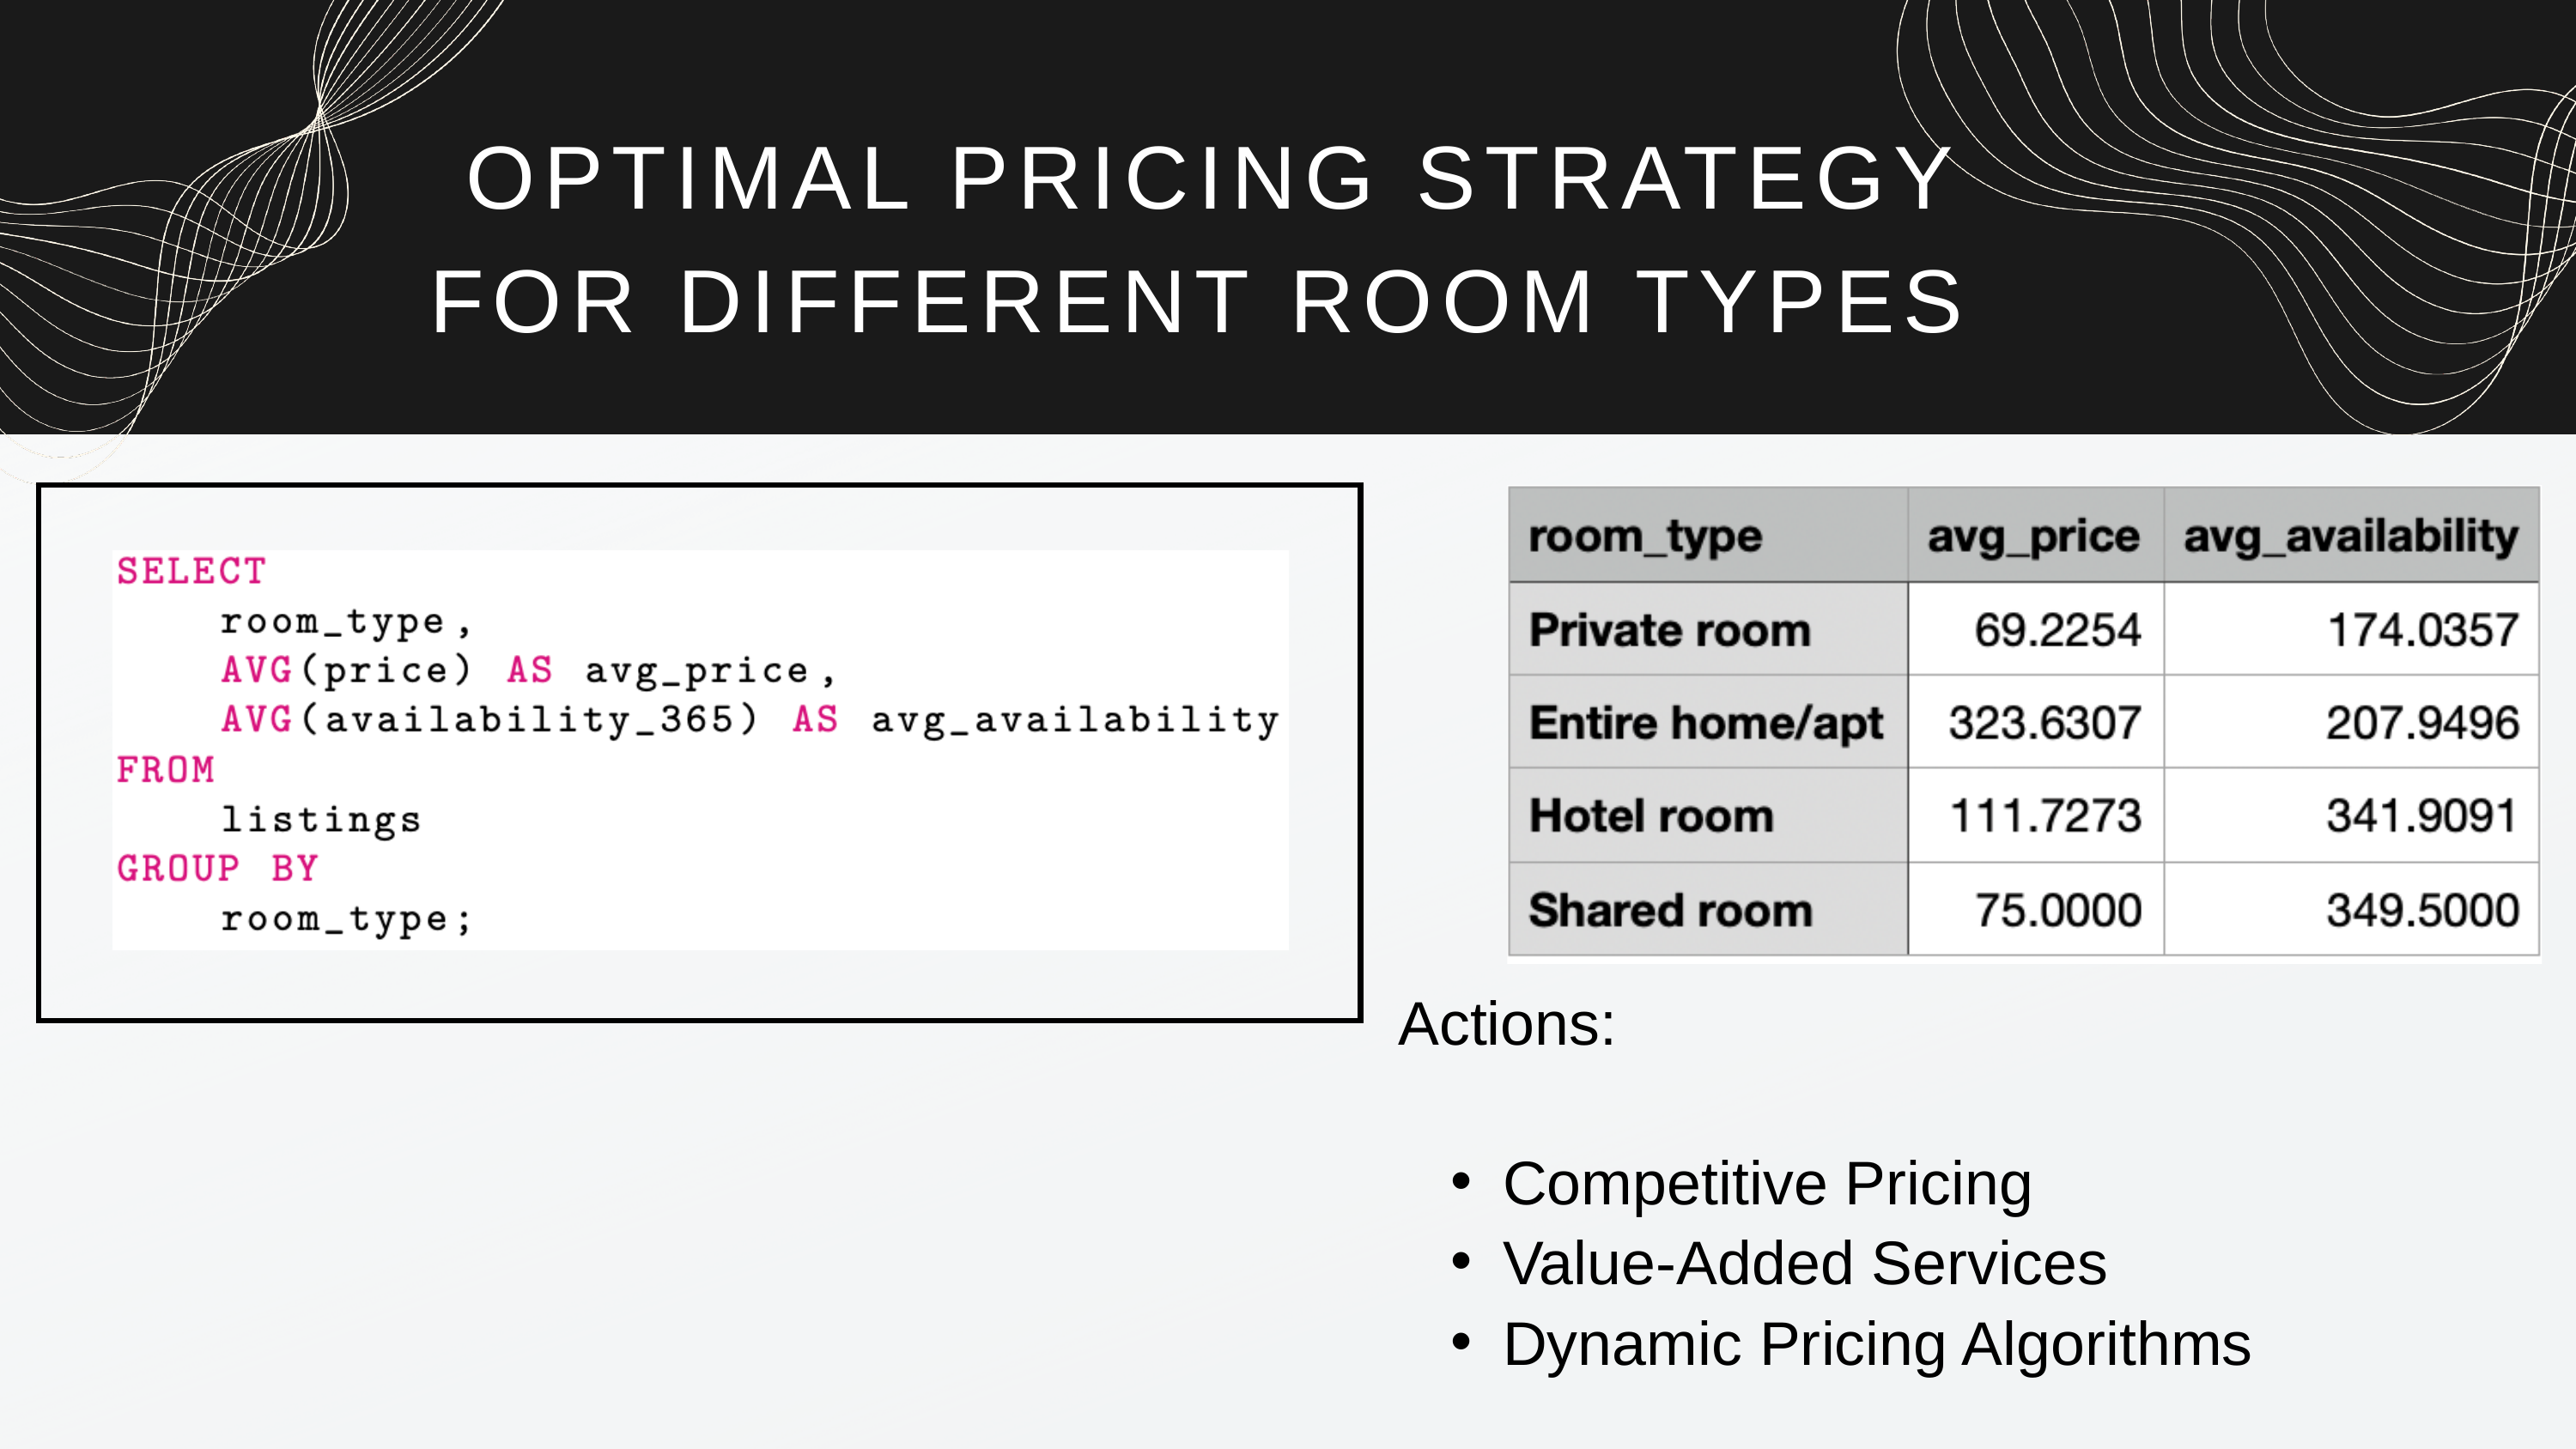

OPTIMAL PRICING STRATEGY FOR DIFFERENT ROOM TYPES

Actions:

Competitive Pricing
Value-Added Services
Dynamic Pricing Algorithms